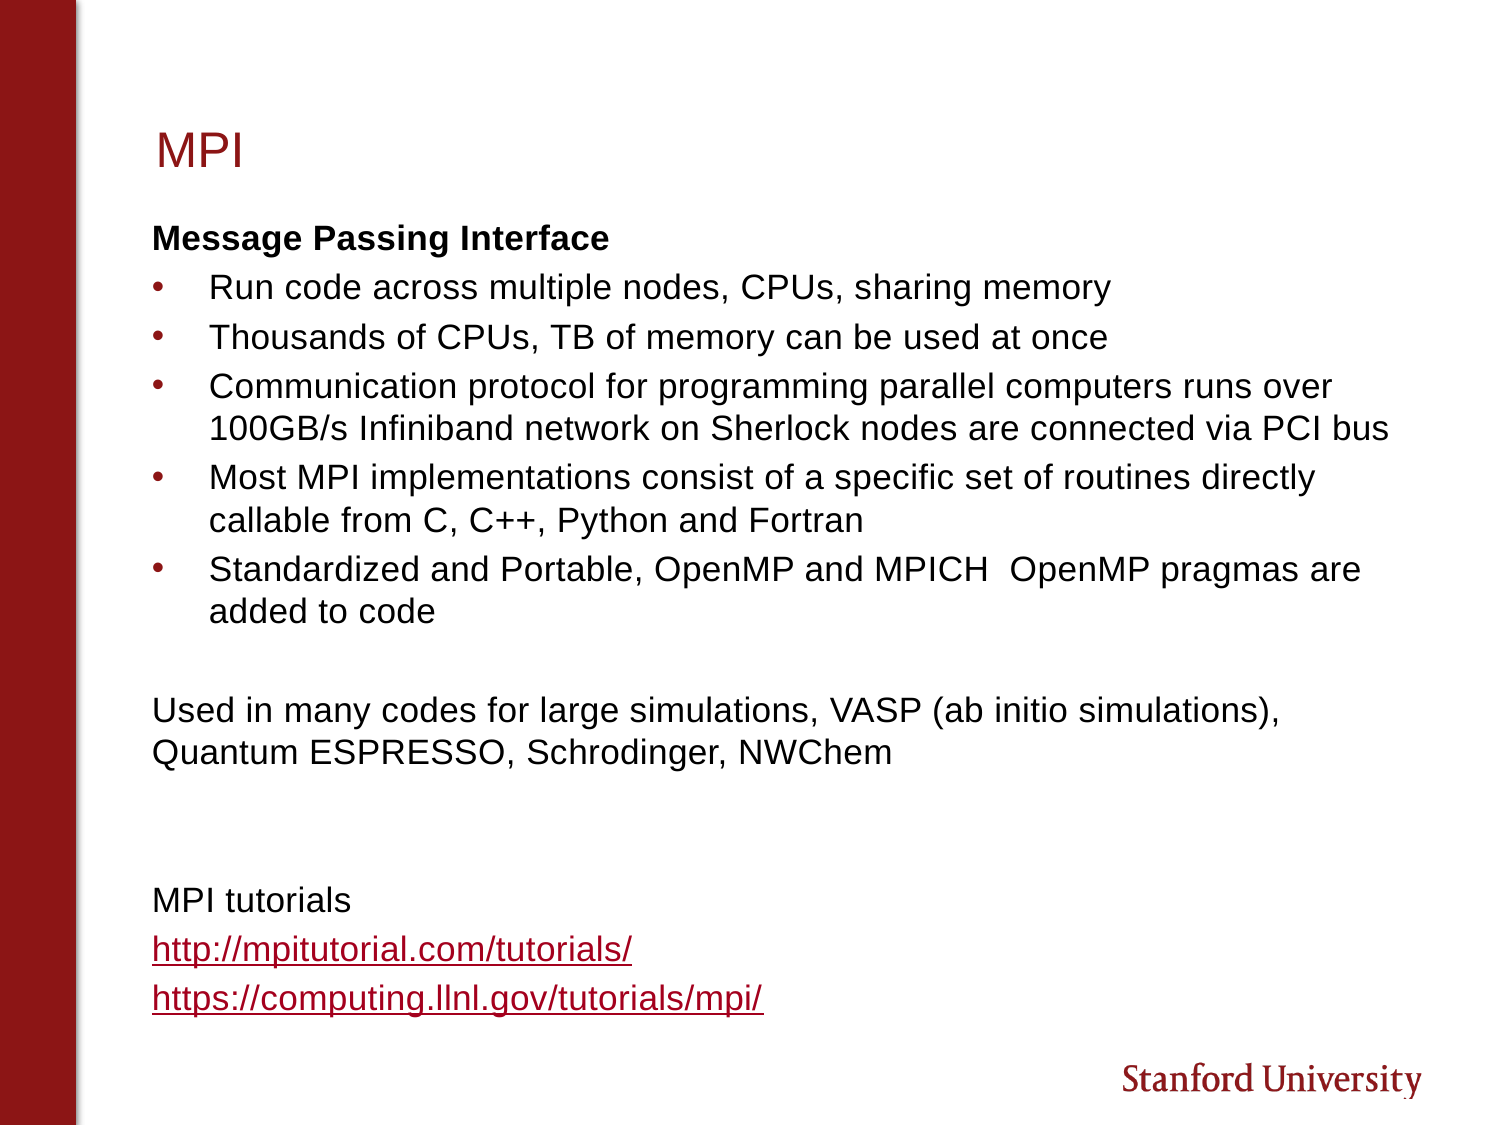

# MPI
Message Passing Interface
Run code across multiple nodes, CPUs, sharing memory
Thousands of CPUs, TB of memory can be used at once
Communication protocol for programming parallel computers runs over 100GB/s Infiniband network on Sherlock nodes are connected via PCI bus
Most MPI implementations consist of a specific set of routines directly callable from C, C++, Python and Fortran
Standardized and Portable, OpenMP and MPICH  OpenMP pragmas are added to code

Used in many codes for large simulations, VASP (ab initio simulations), Quantum ESPRESSO, Schrodinger, NWChem

MPI tutorials
http://mpitutorial.com/tutorials/
https://computing.llnl.gov/tutorials/mpi/